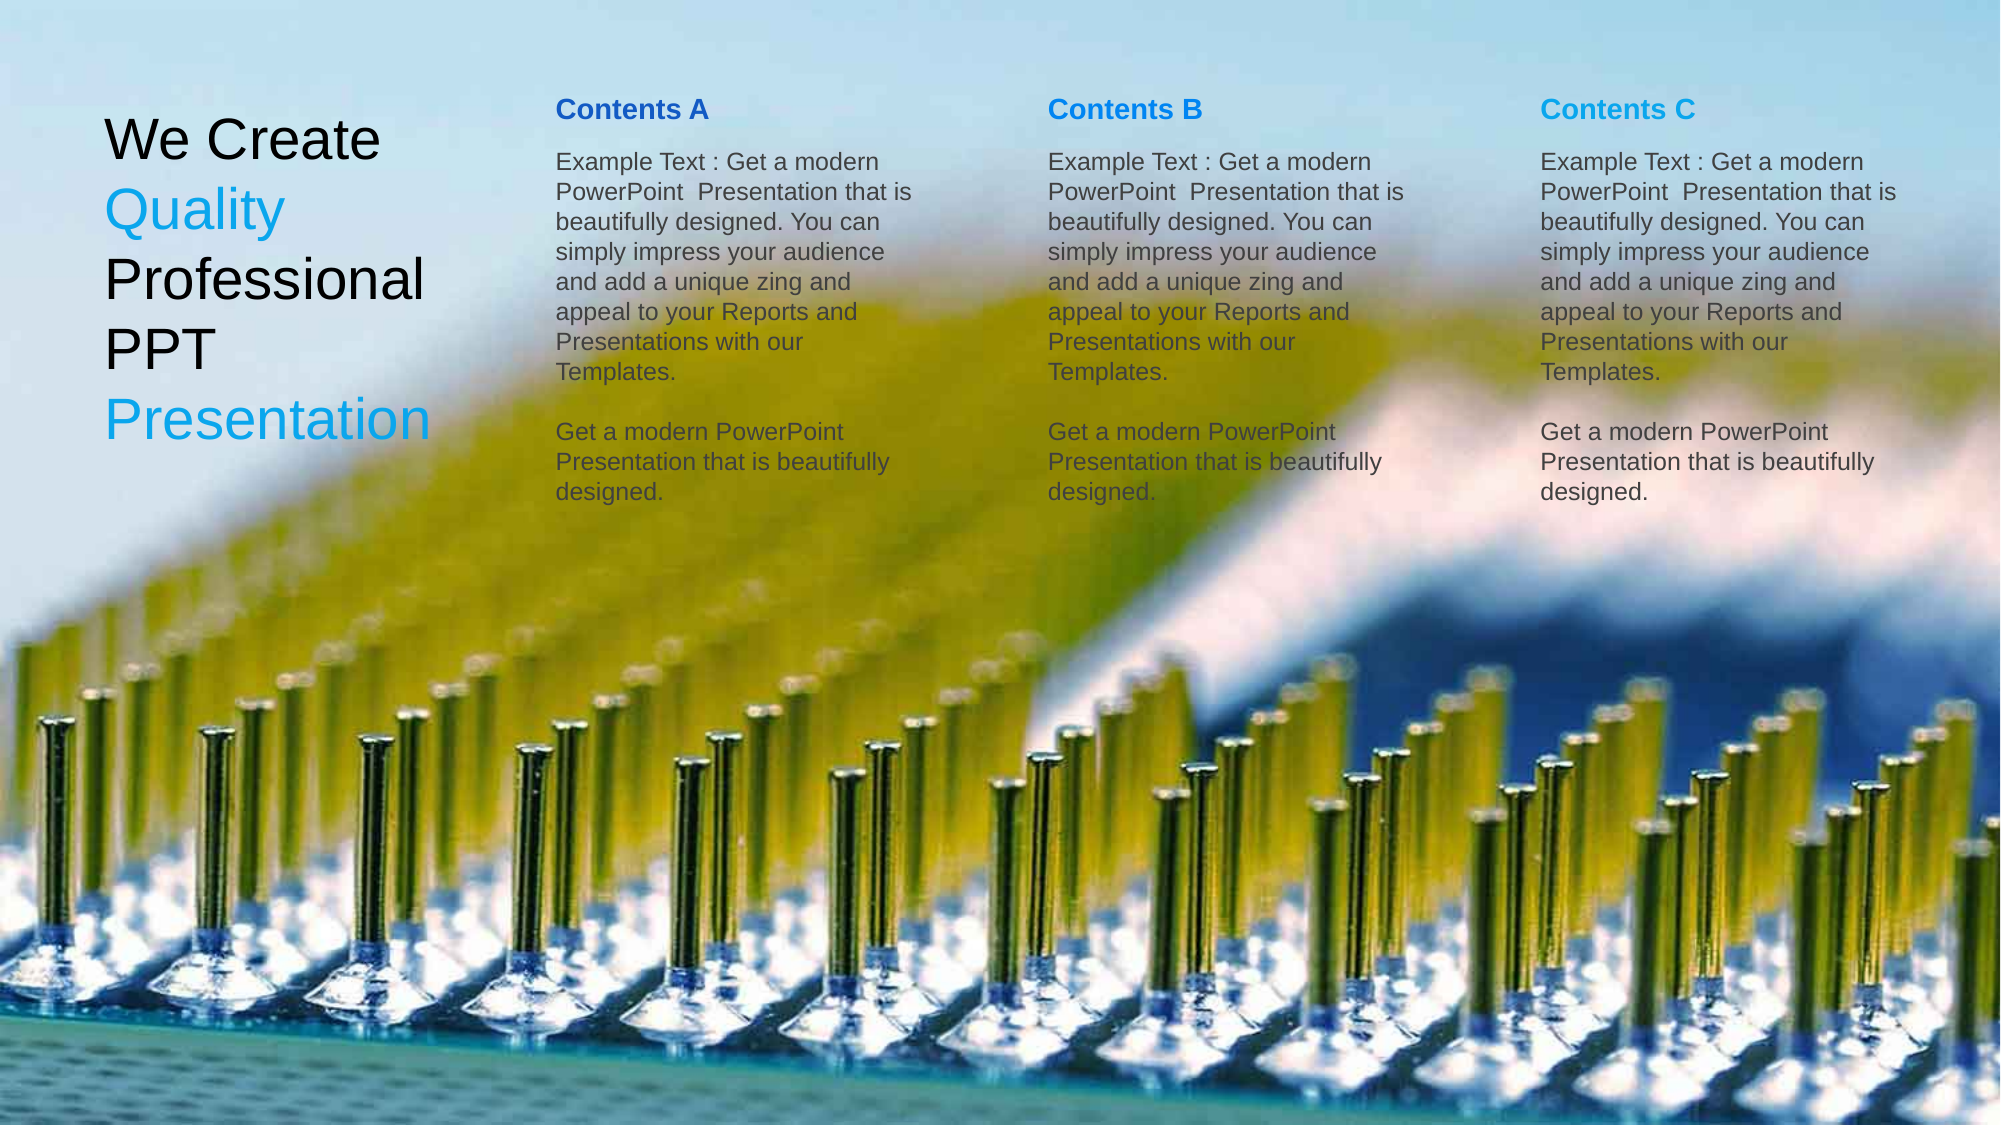

Contents A
Example Text : Get a modern PowerPoint  Presentation that is beautifully designed. You can simply impress your audience and add a unique zing and appeal to your Reports and Presentations with our Templates.

Get a modern PowerPoint  Presentation that is beautifully designed.
Contents B
Example Text : Get a modern PowerPoint  Presentation that is beautifully designed. You can simply impress your audience and add a unique zing and appeal to your Reports and Presentations with our Templates.

Get a modern PowerPoint  Presentation that is beautifully designed.
Contents C
Example Text : Get a modern PowerPoint  Presentation that is beautifully designed. You can simply impress your audience and add a unique zing and appeal to your Reports and Presentations with our Templates.

Get a modern PowerPoint  Presentation that is beautifully designed.
We Create
Quality Professional
PPT Presentation